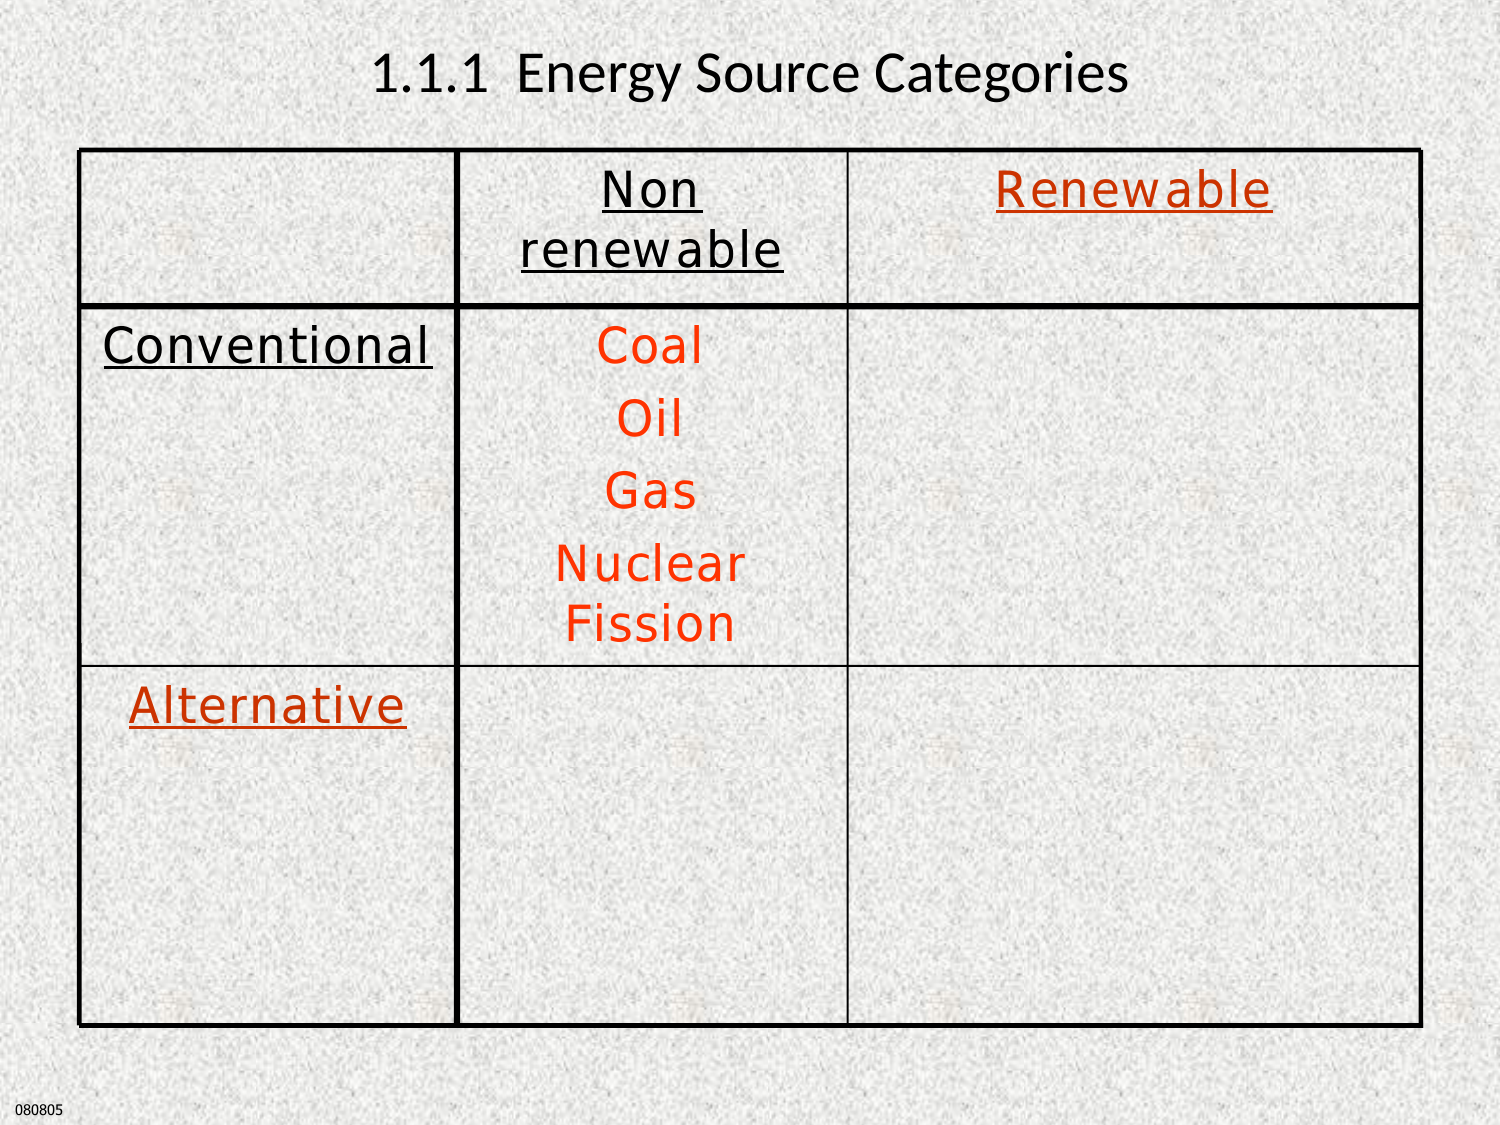

# 1.1.1  Energy Source Categories

Non
renewable

Renewable

Conventional

Coal
Oil
Gas
Nuclear Fission

Alternative

080805